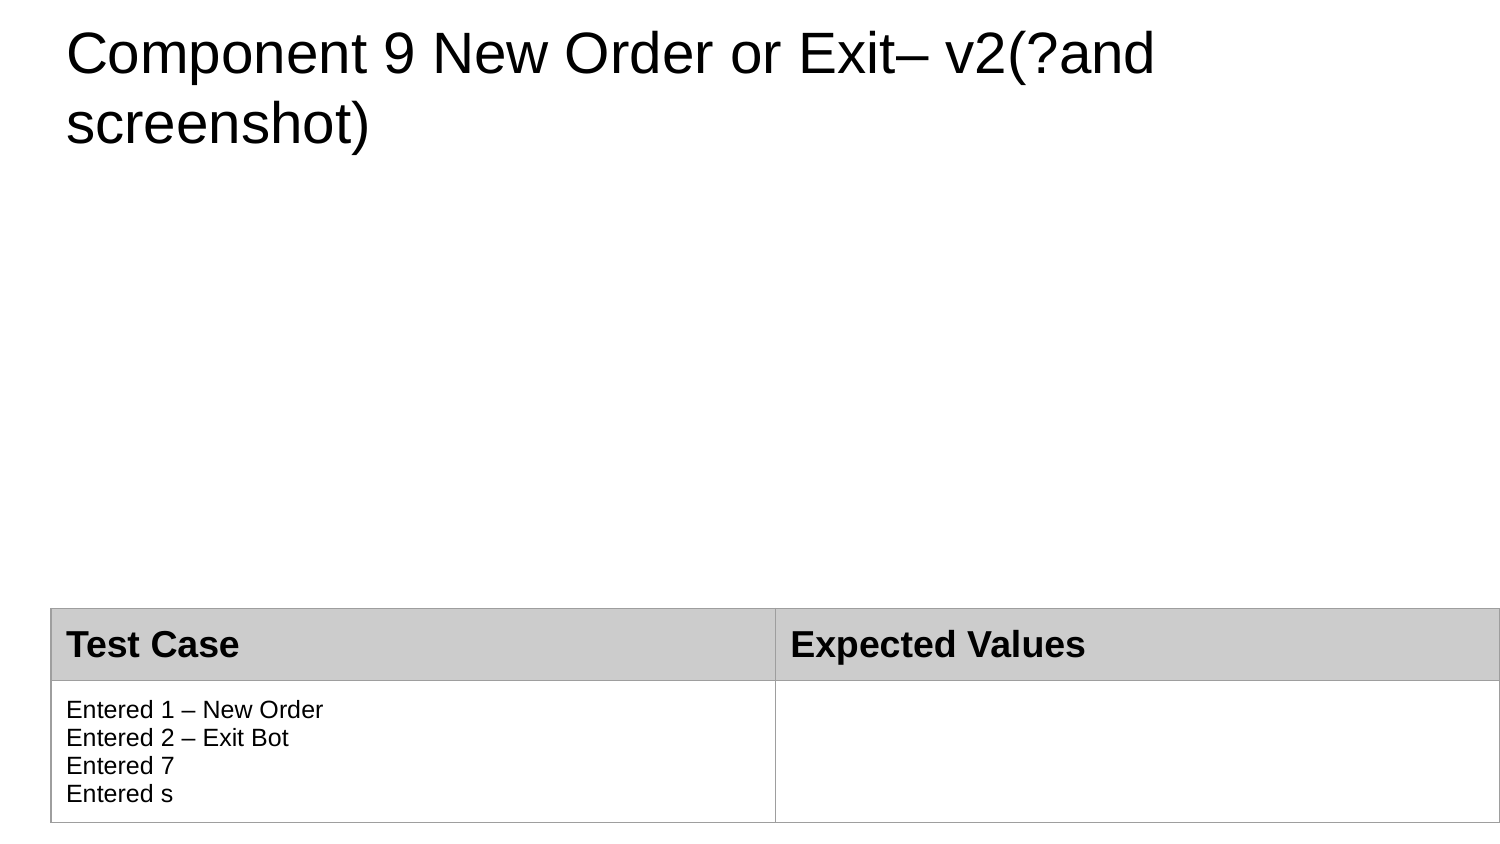

# Component 9 New Order or Exit– v2(?and screenshot)
| Test Case | Expected Values |
| --- | --- |
| Entered 1 – New Order Entered 2 – Exit Bot Entered 7 Entered s |  |